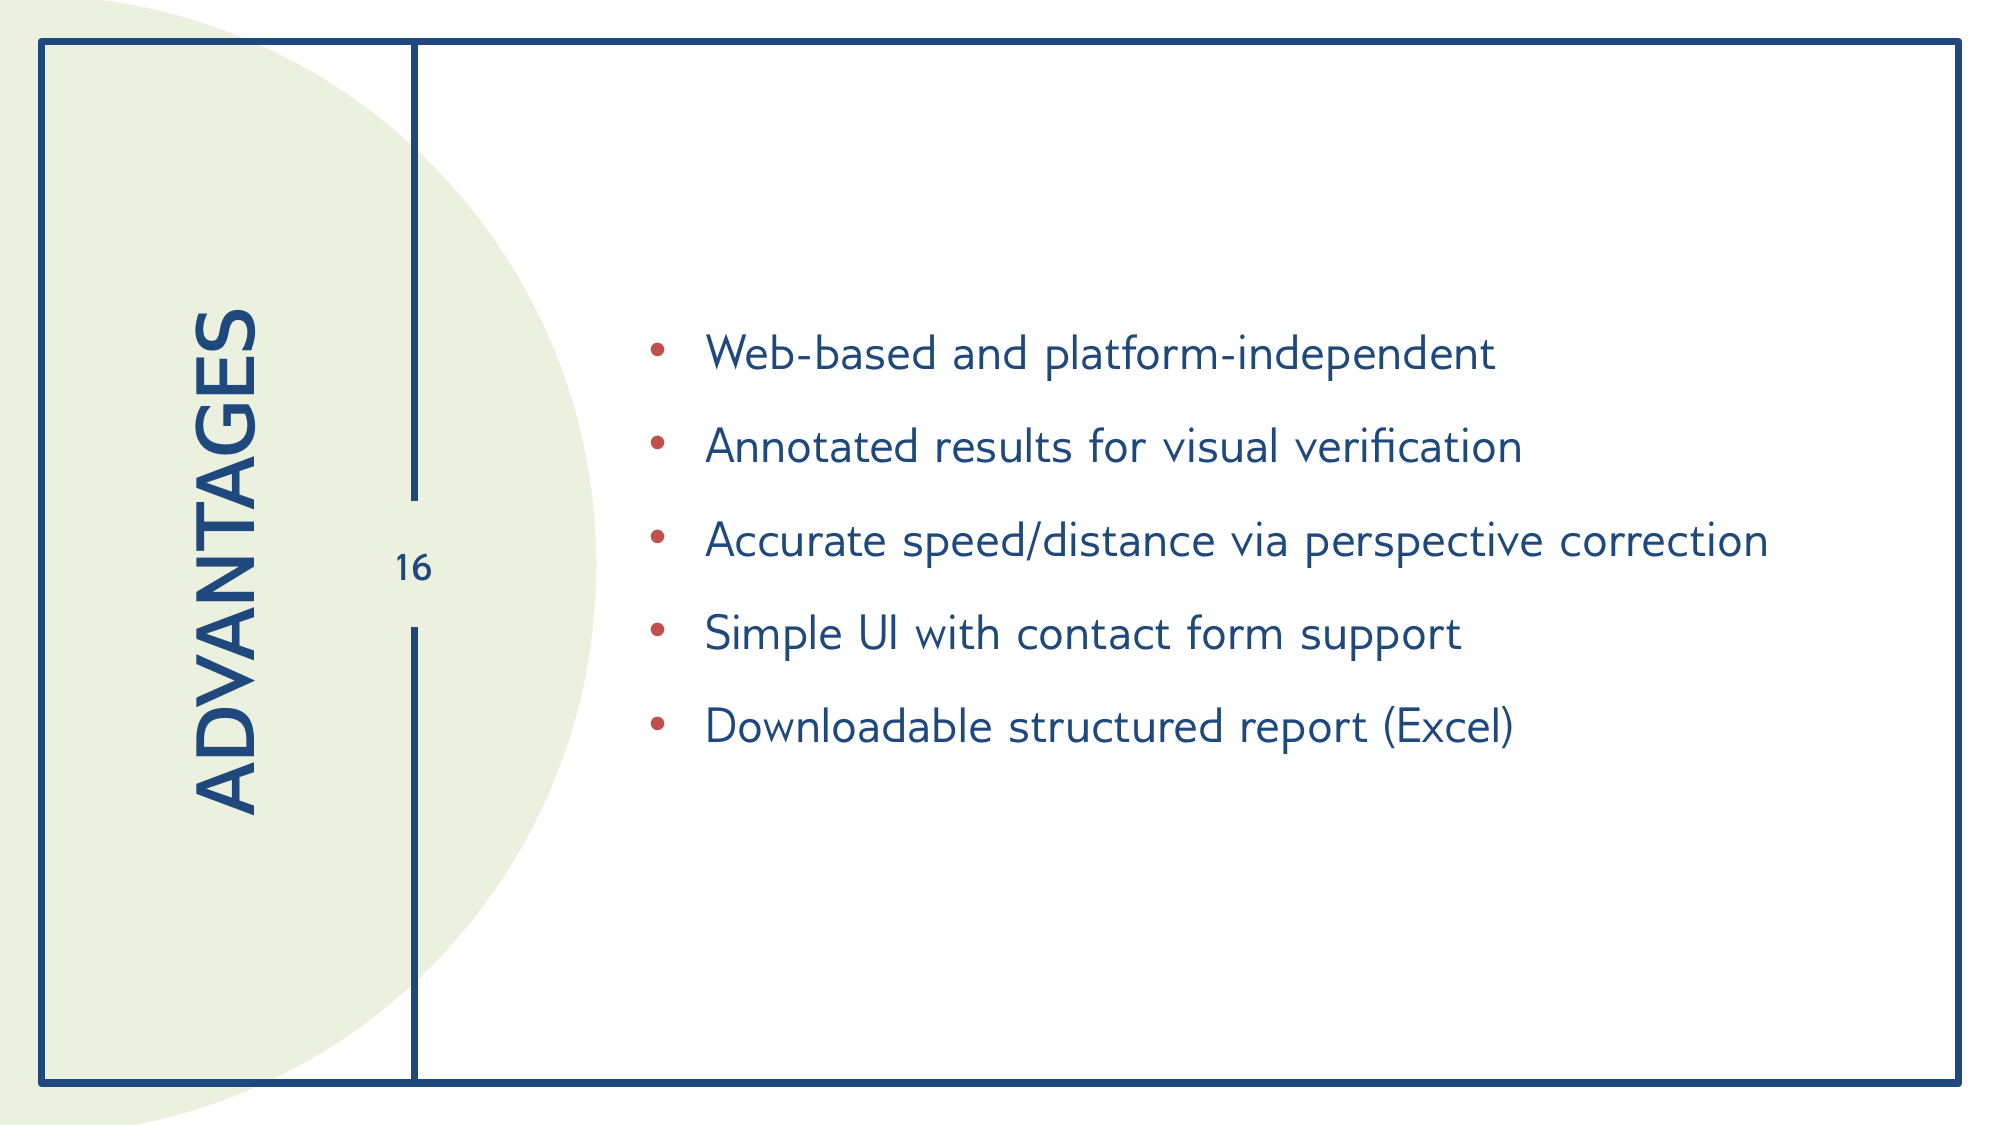

Web-based and platform-independent
Annotated results for visual verification
Accurate speed/distance via perspective correction
Simple UI with contact form support
Downloadable structured report (Excel)
# Advantages
16